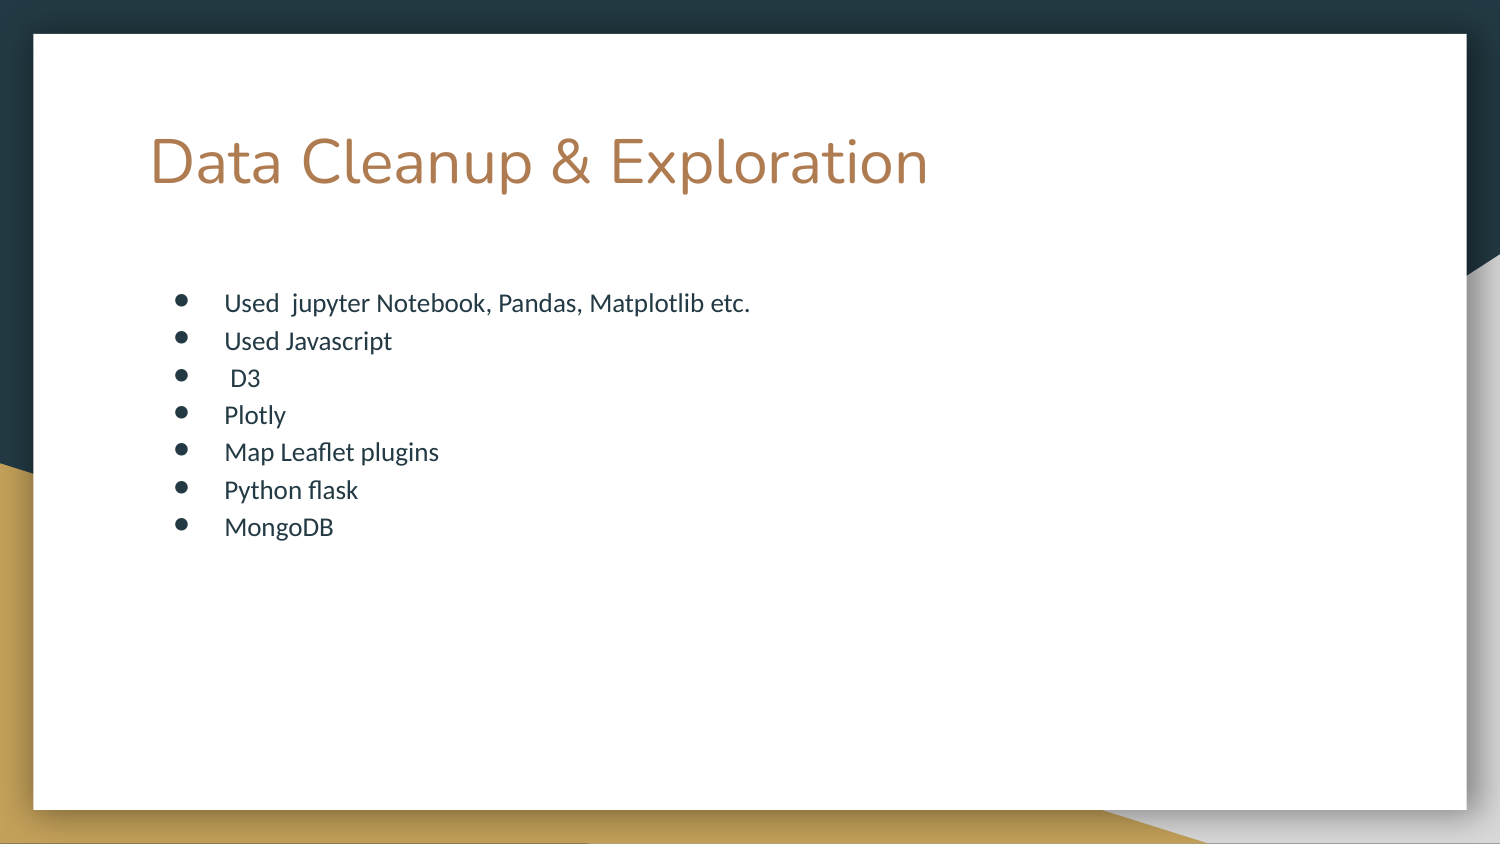

# Data Cleanup & Exploration
Used  jupyter Notebook, Pandas, Matplotlib etc.
Used Javascript
 D3
Plotly
Map Leaflet plugins
Python flask
MongoDB